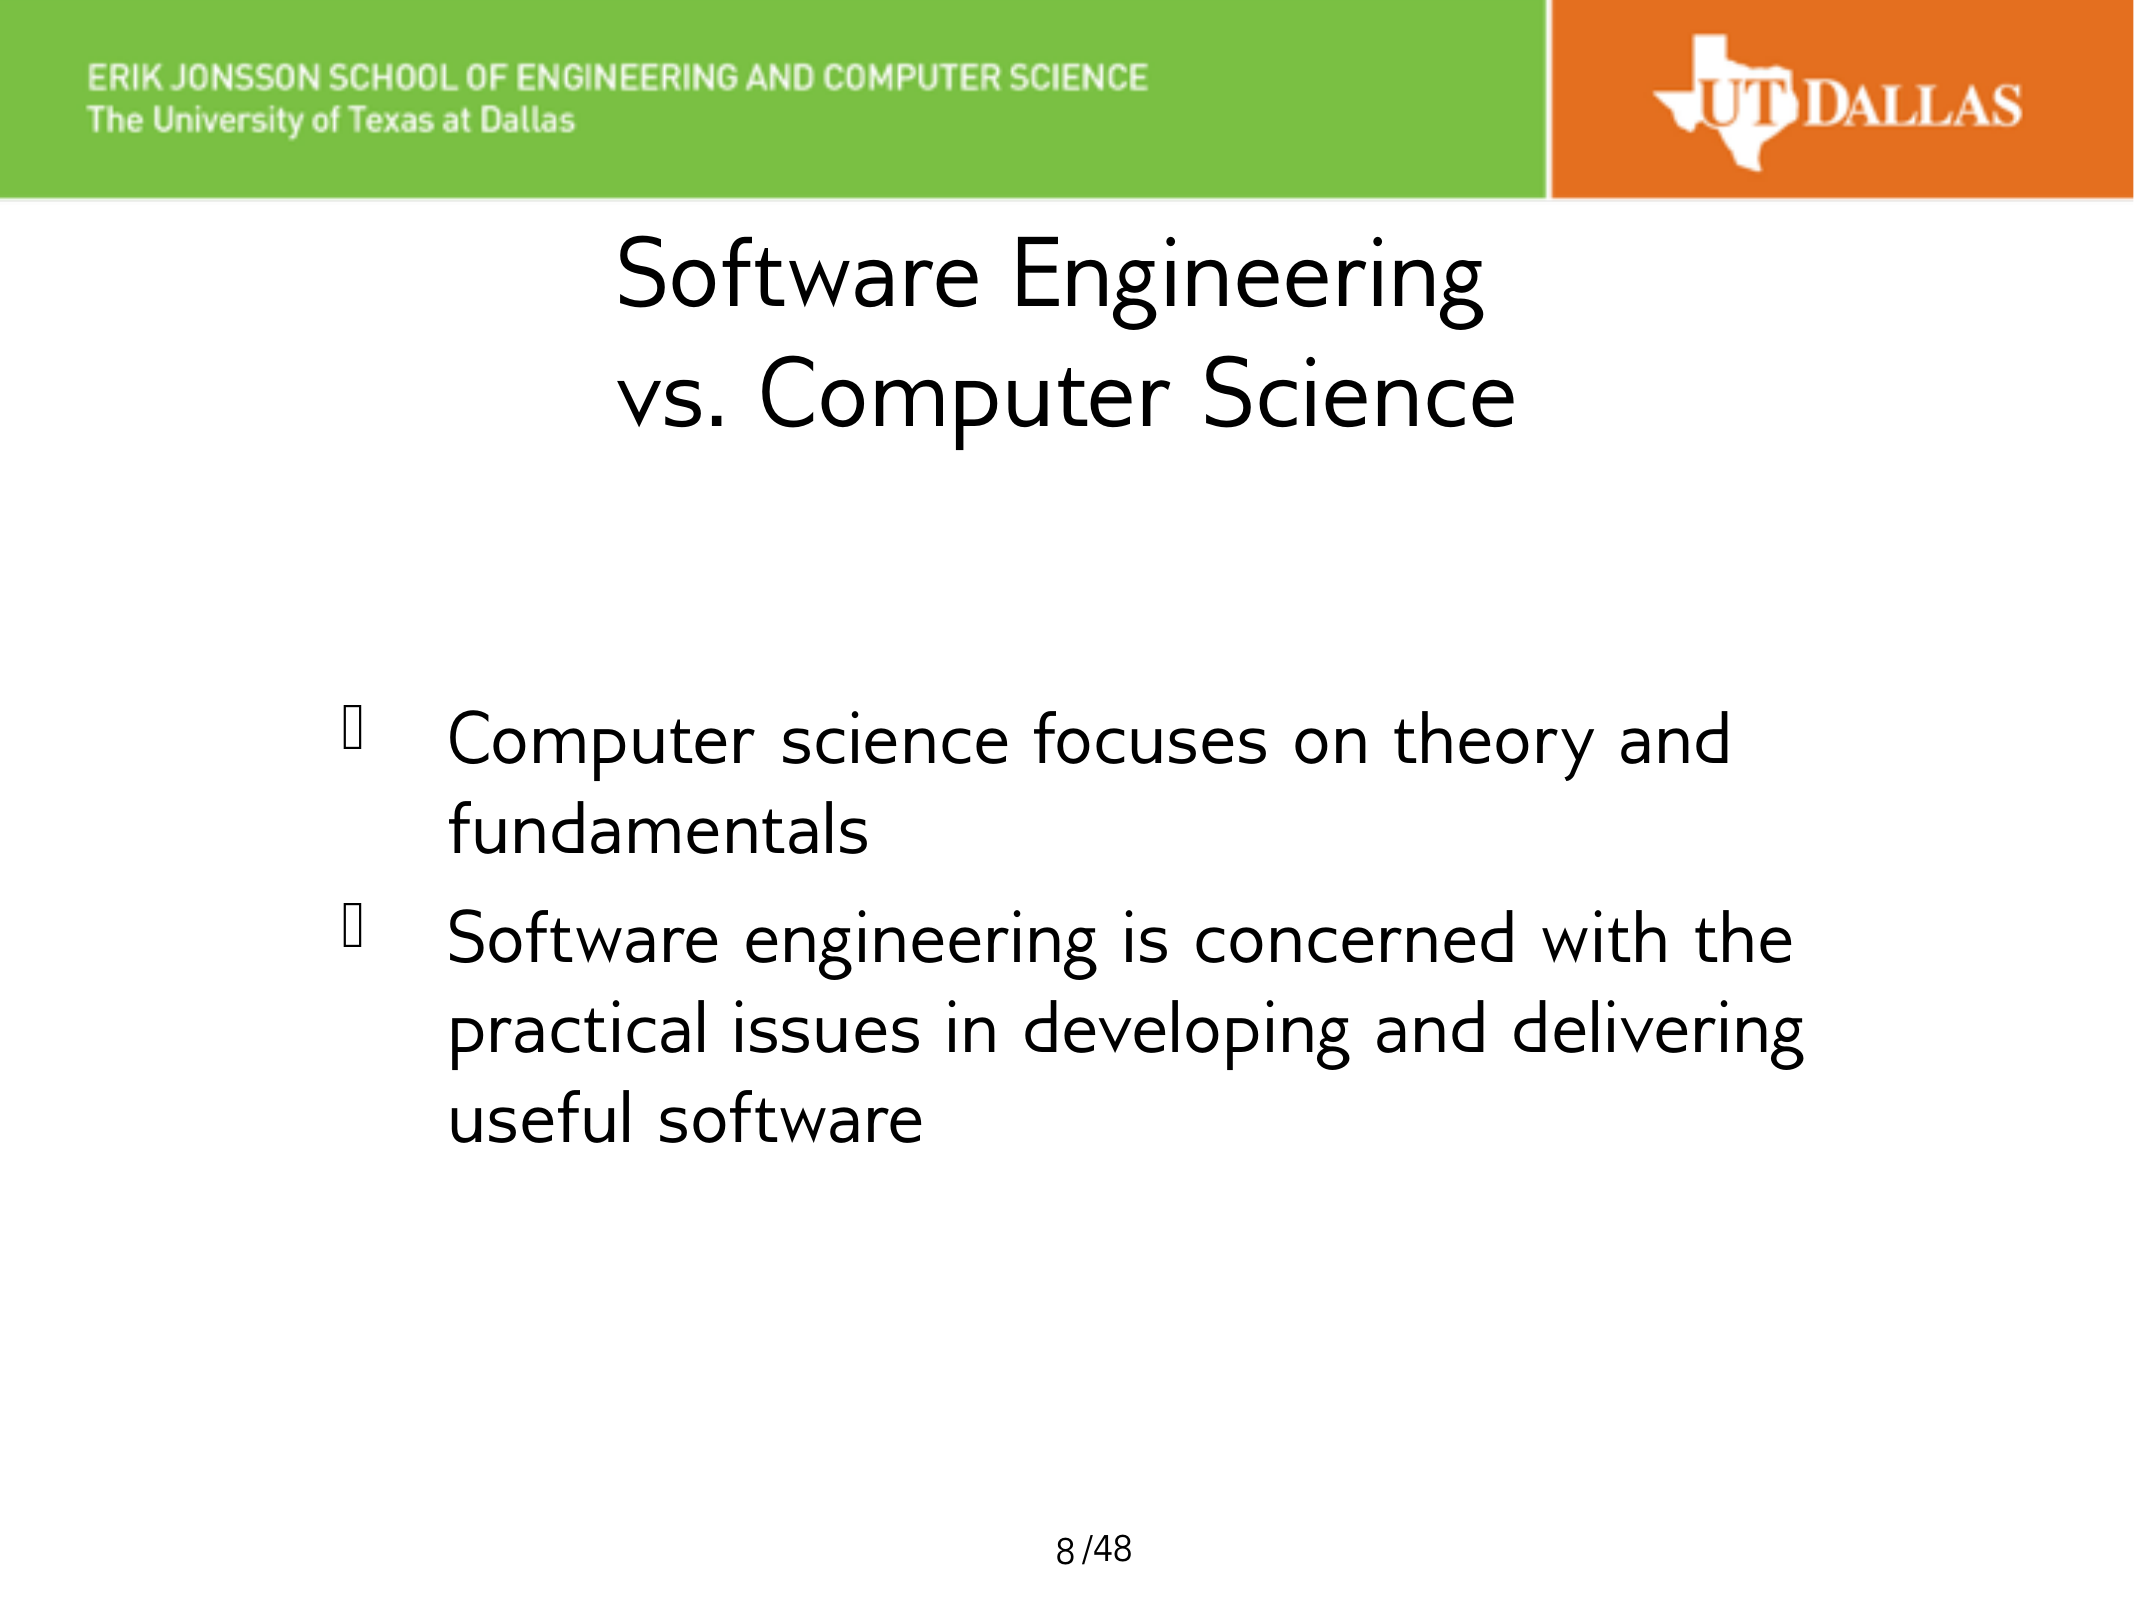

# Software Engineering
vs. Computer Science
Computer science focuses on theory and fundamentals
Software engineering is concerned with the practical issues in developing and delivering useful software
8